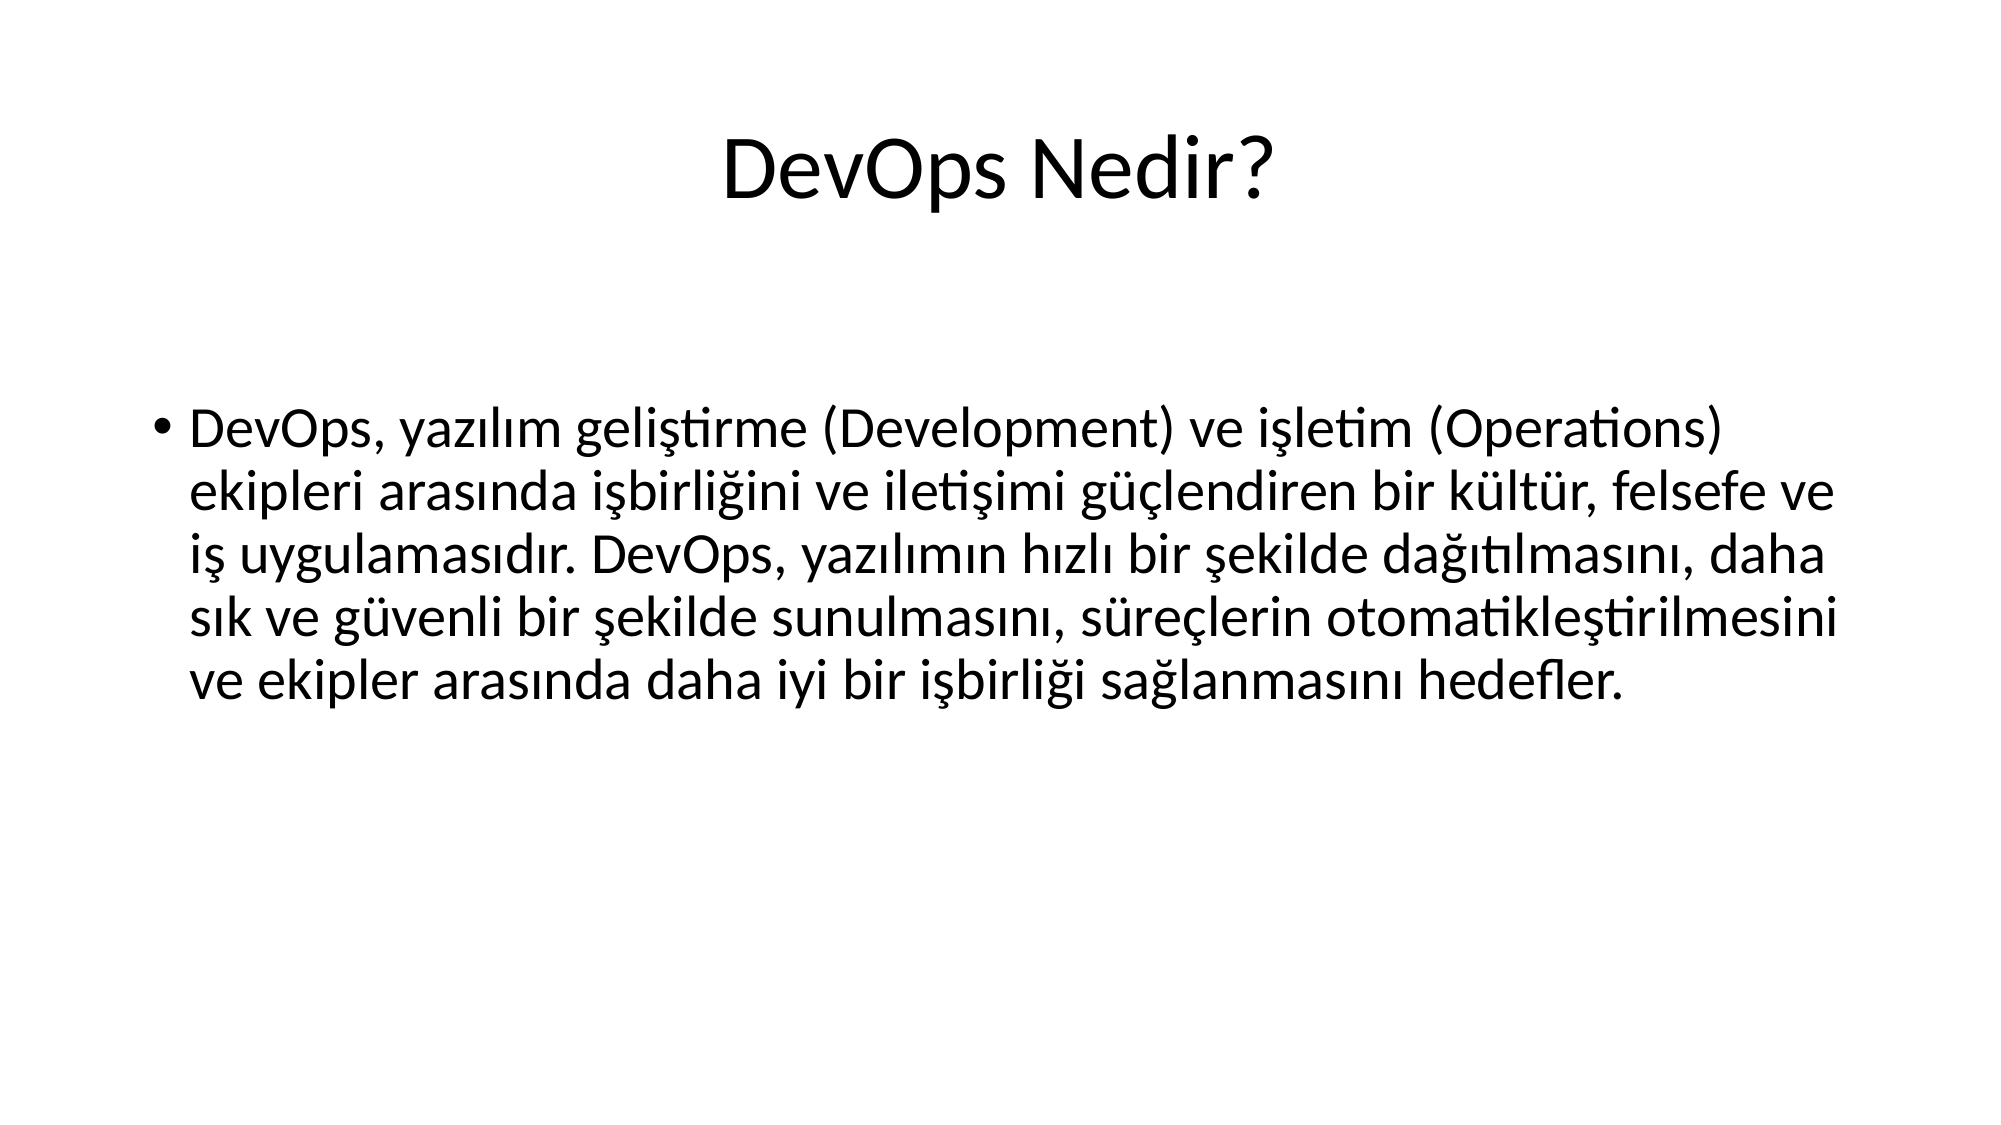

# DevOps Nedir?

DevOps, yazılım geliştirme (Development) ve işletim (Operations) ekipleri arasında işbirliğini ve iletişimi güçlendiren bir kültür, felsefe ve iş uygulamasıdır. DevOps, yazılımın hızlı bir şekilde dağıtılmasını, daha sık ve güvenli bir şekilde sunulmasını, süreçlerin otomatikleştirilmesini ve ekipler arasında daha iyi bir işbirliği sağlanmasını hedefler.